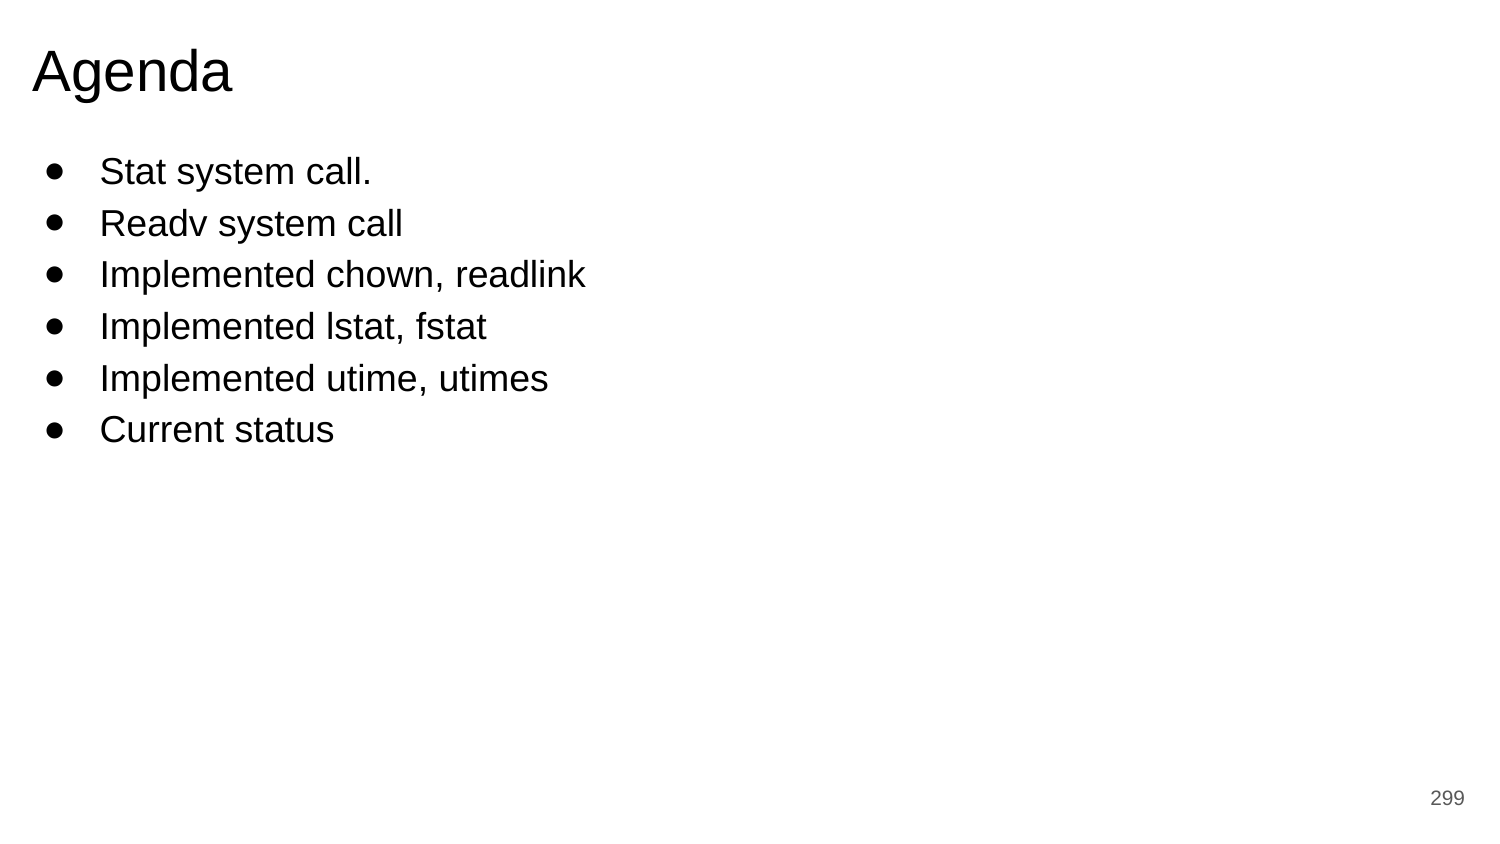

# Agenda
Stat system call.
Readv system call
Implemented chown, readlink
Implemented lstat, fstat
Implemented utime, utimes
Current status
299